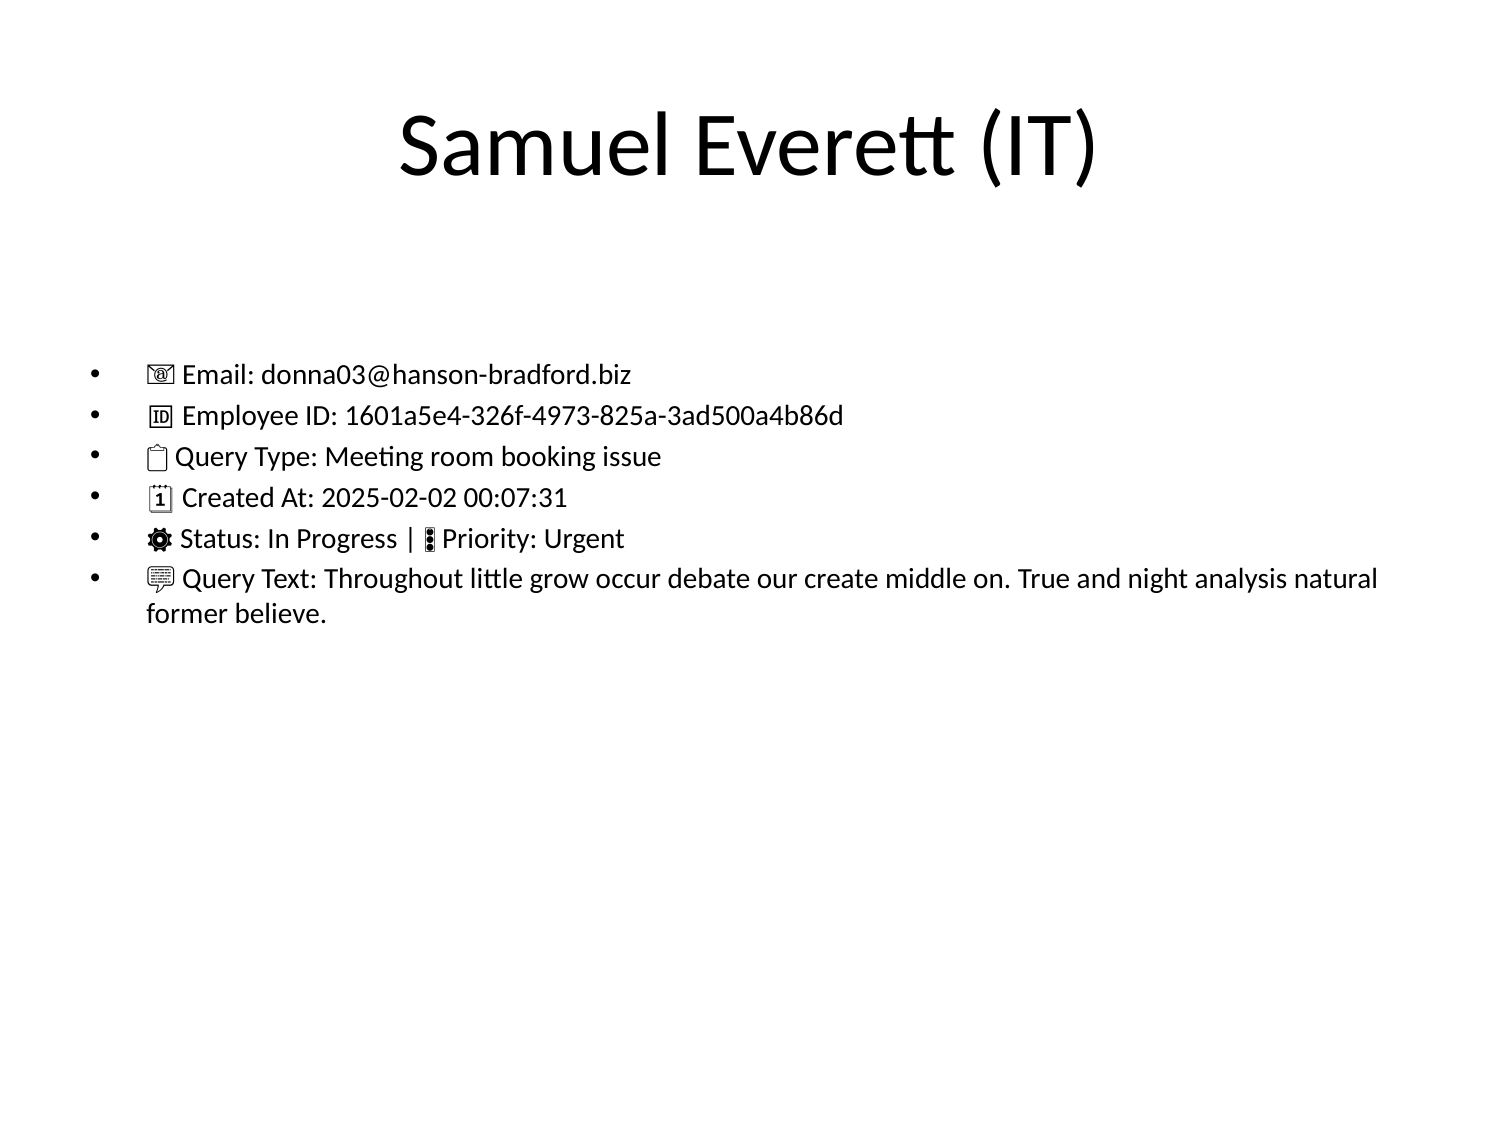

# Samuel Everett (IT)

📧 Email: donna03@hanson-bradford.biz
🆔 Employee ID: 1601a5e4-326f-4973-825a-3ad500a4b86d
📋 Query Type: Meeting room booking issue
🗓 Created At: 2025-02-02 00:07:31
⚙ Status: In Progress | 🚦 Priority: Urgent
💬 Query Text: Throughout little grow occur debate our create middle on. True and night analysis natural former believe.